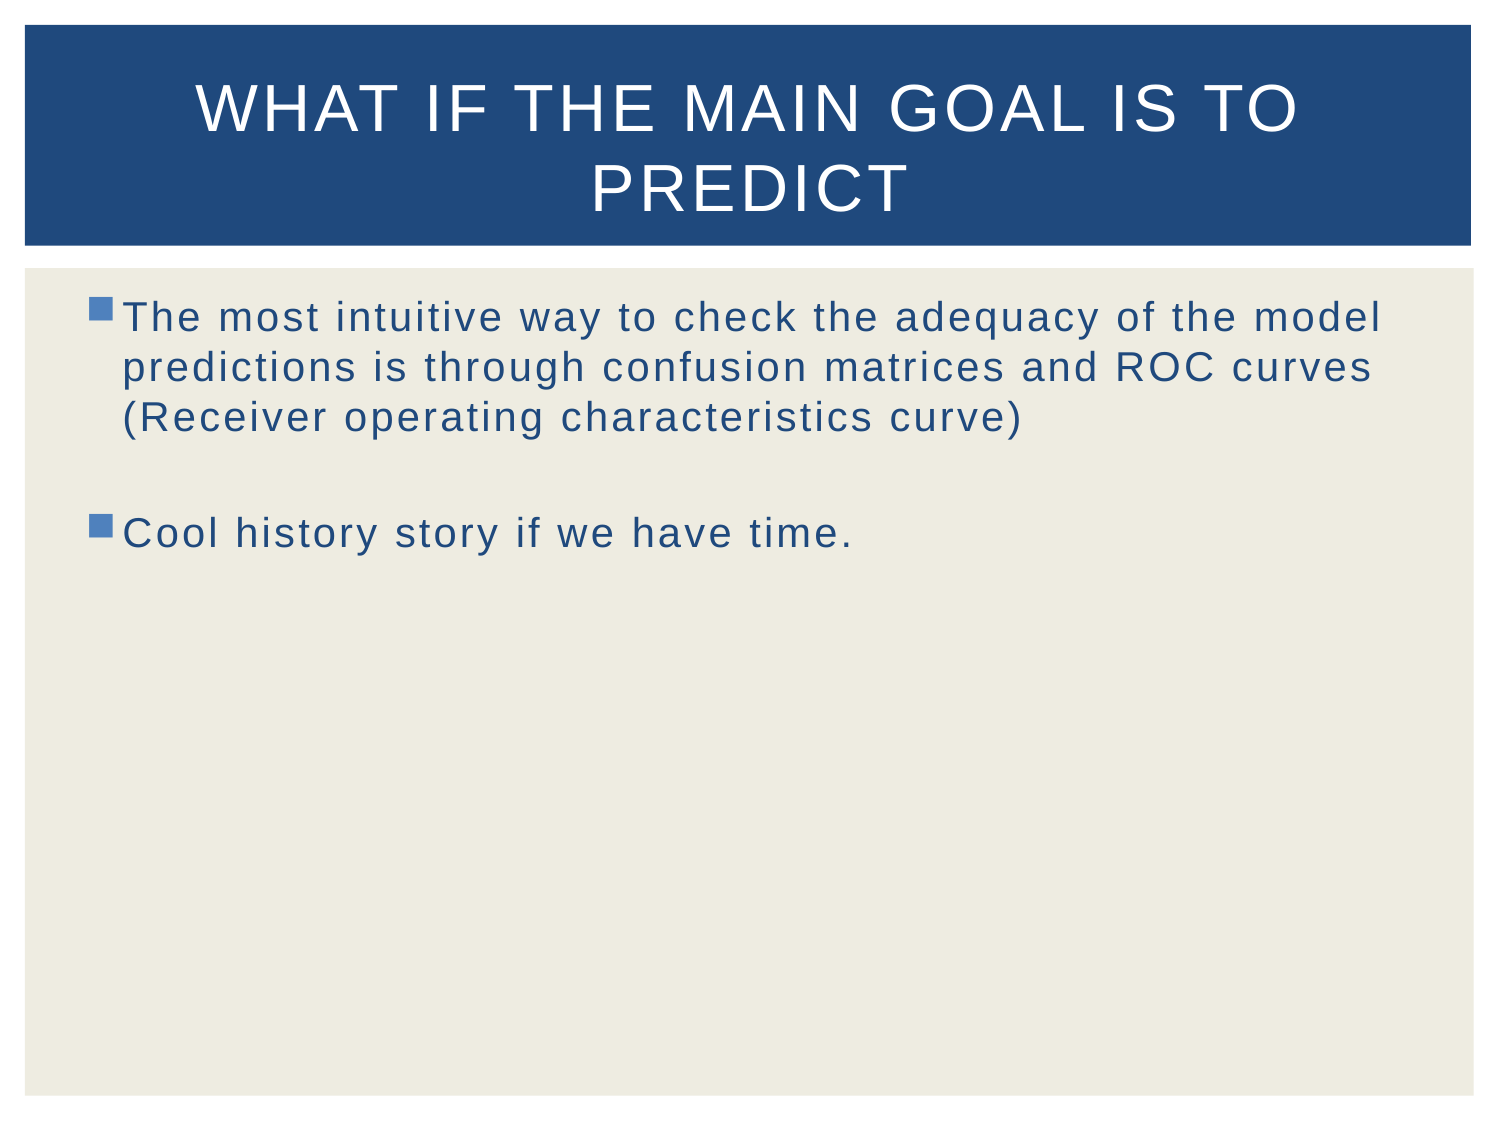

# What if The Main Goal is To Predict
The most intuitive way to check the adequacy of the model predictions is through confusion matrices and ROC curves (Receiver operating characteristics curve)

Cool history story if we have time.